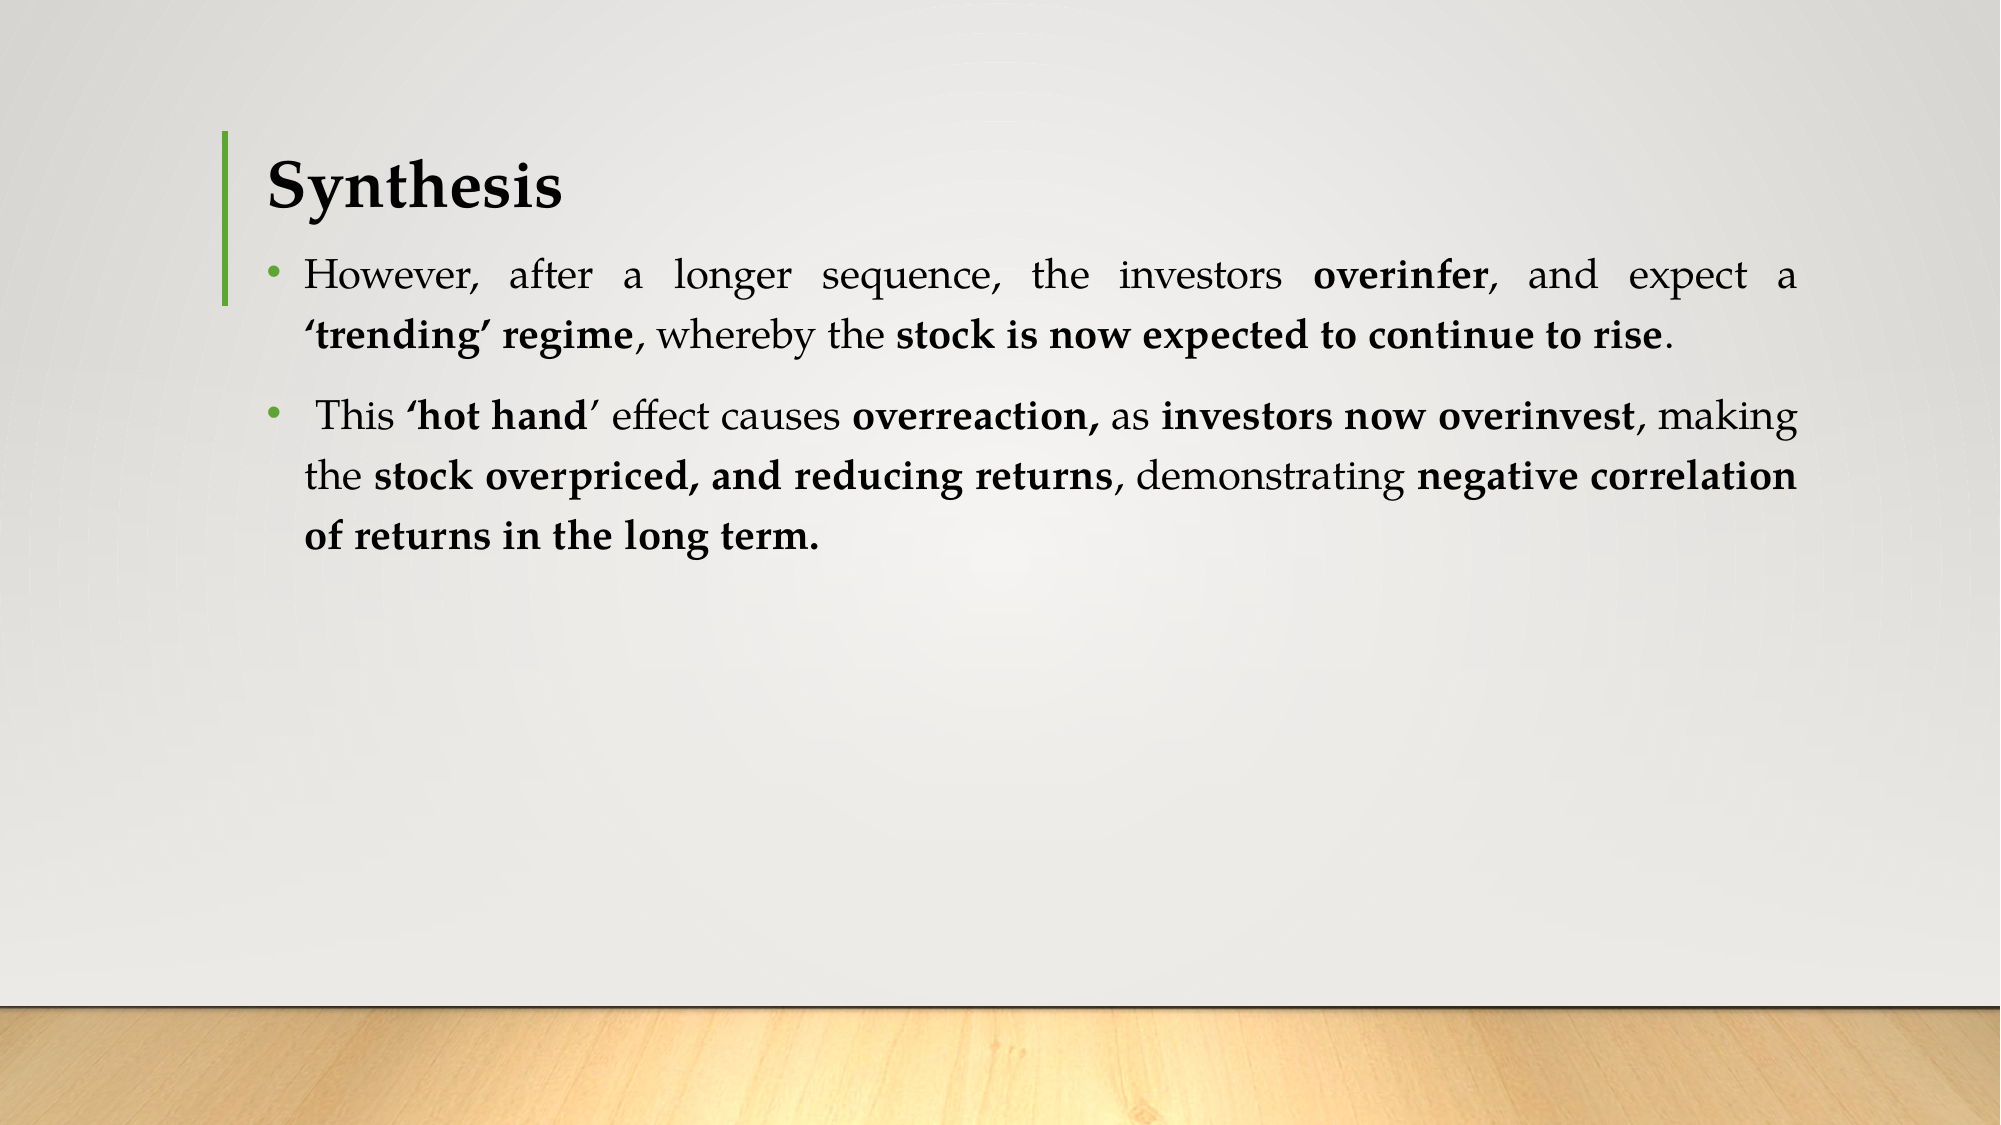

# Synthesis
However, after a longer sequence, the investors overinfer, and expect a ‘trending’ regime, whereby the stock is now expected to continue to rise.
 This ‘hot hand’ effect causes overreaction, as investors now overinvest, making the stock overpriced, and reducing returns, demonstrating negative correlation of returns in the long term.